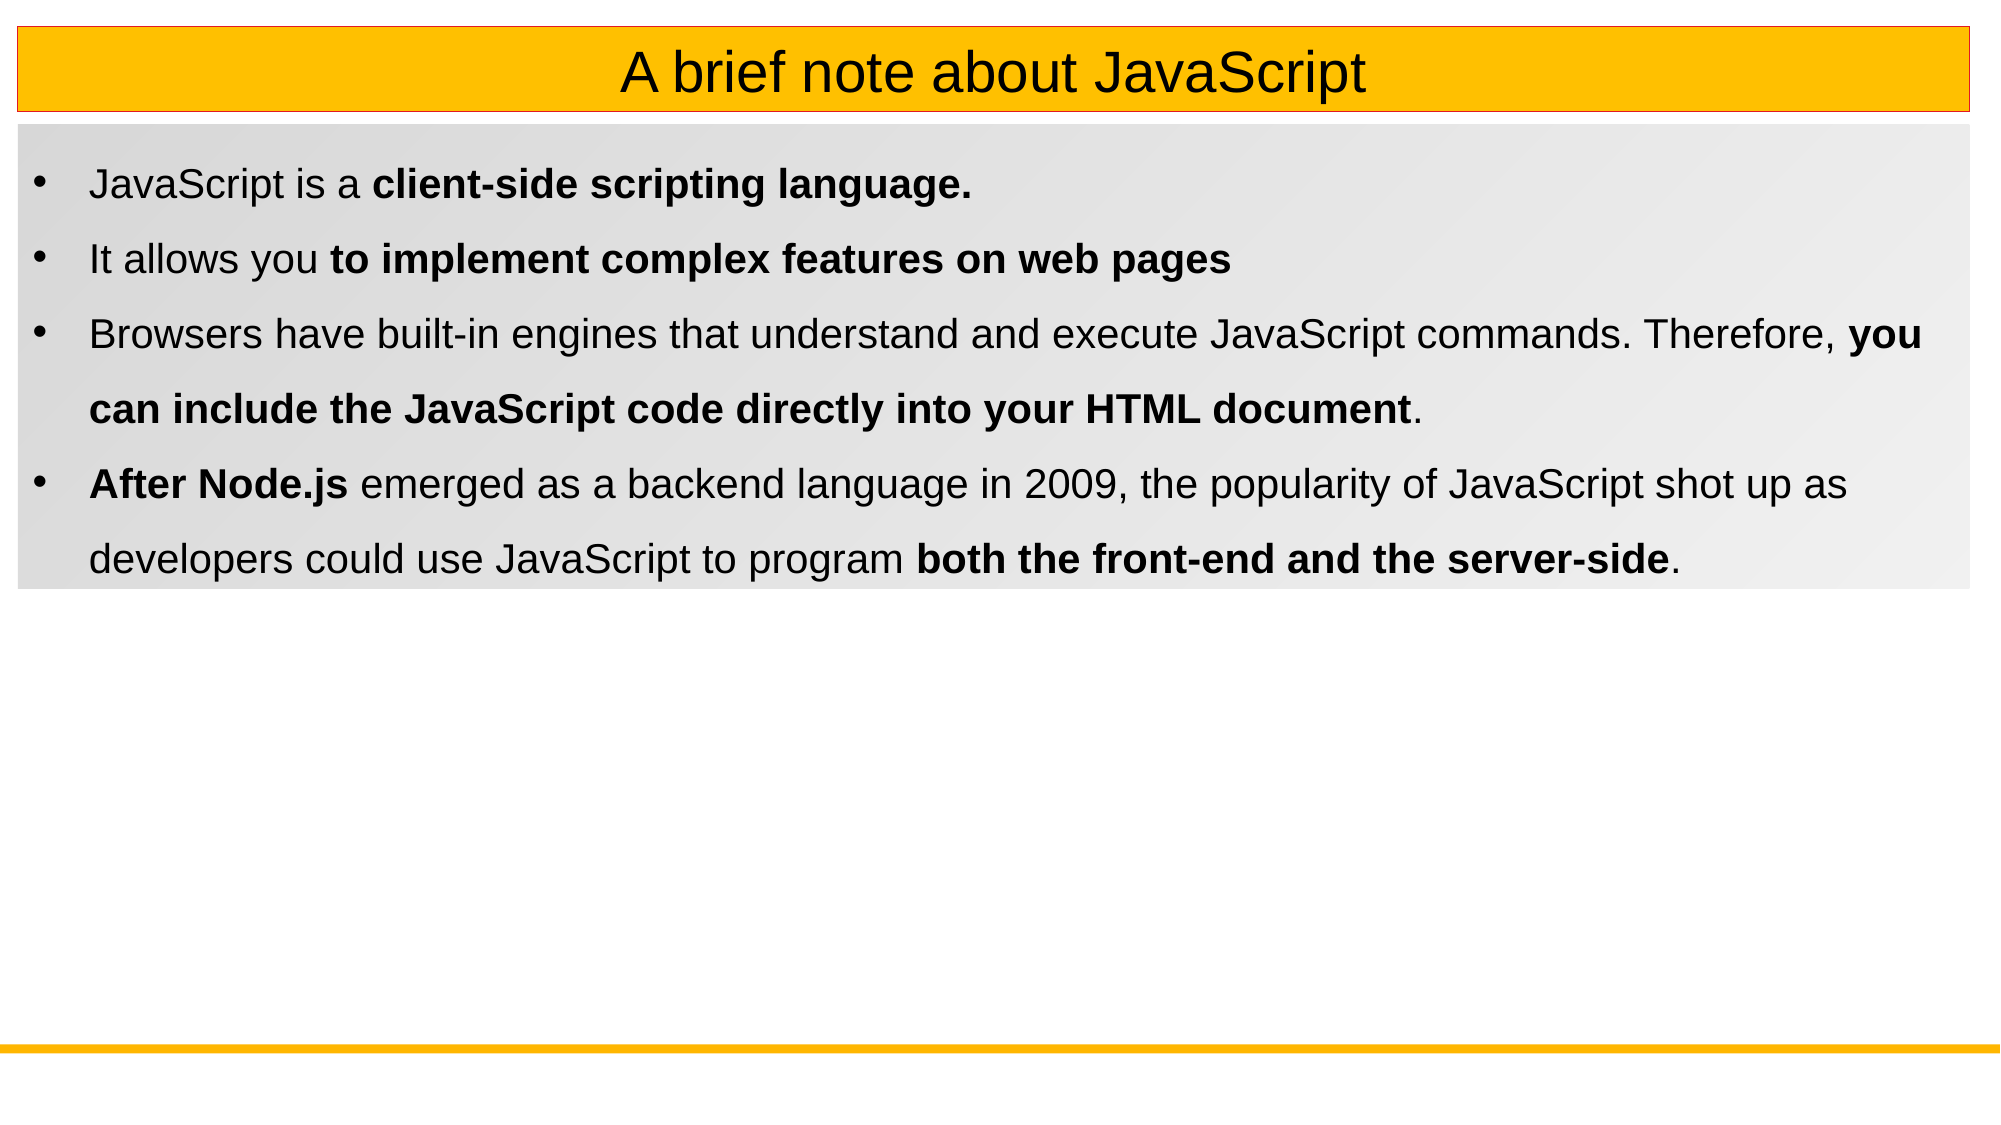

A brief note about JavaScript
JavaScript is a client-side scripting language.
It allows you to implement complex features on web pages
Browsers have built-in engines that understand and execute JavaScript commands. Therefore, you can include the JavaScript code directly into your HTML document.
After Node.js emerged as a backend language in 2009, the popularity of JavaScript shot up as developers could use JavaScript to program both the front-end and the server-side.